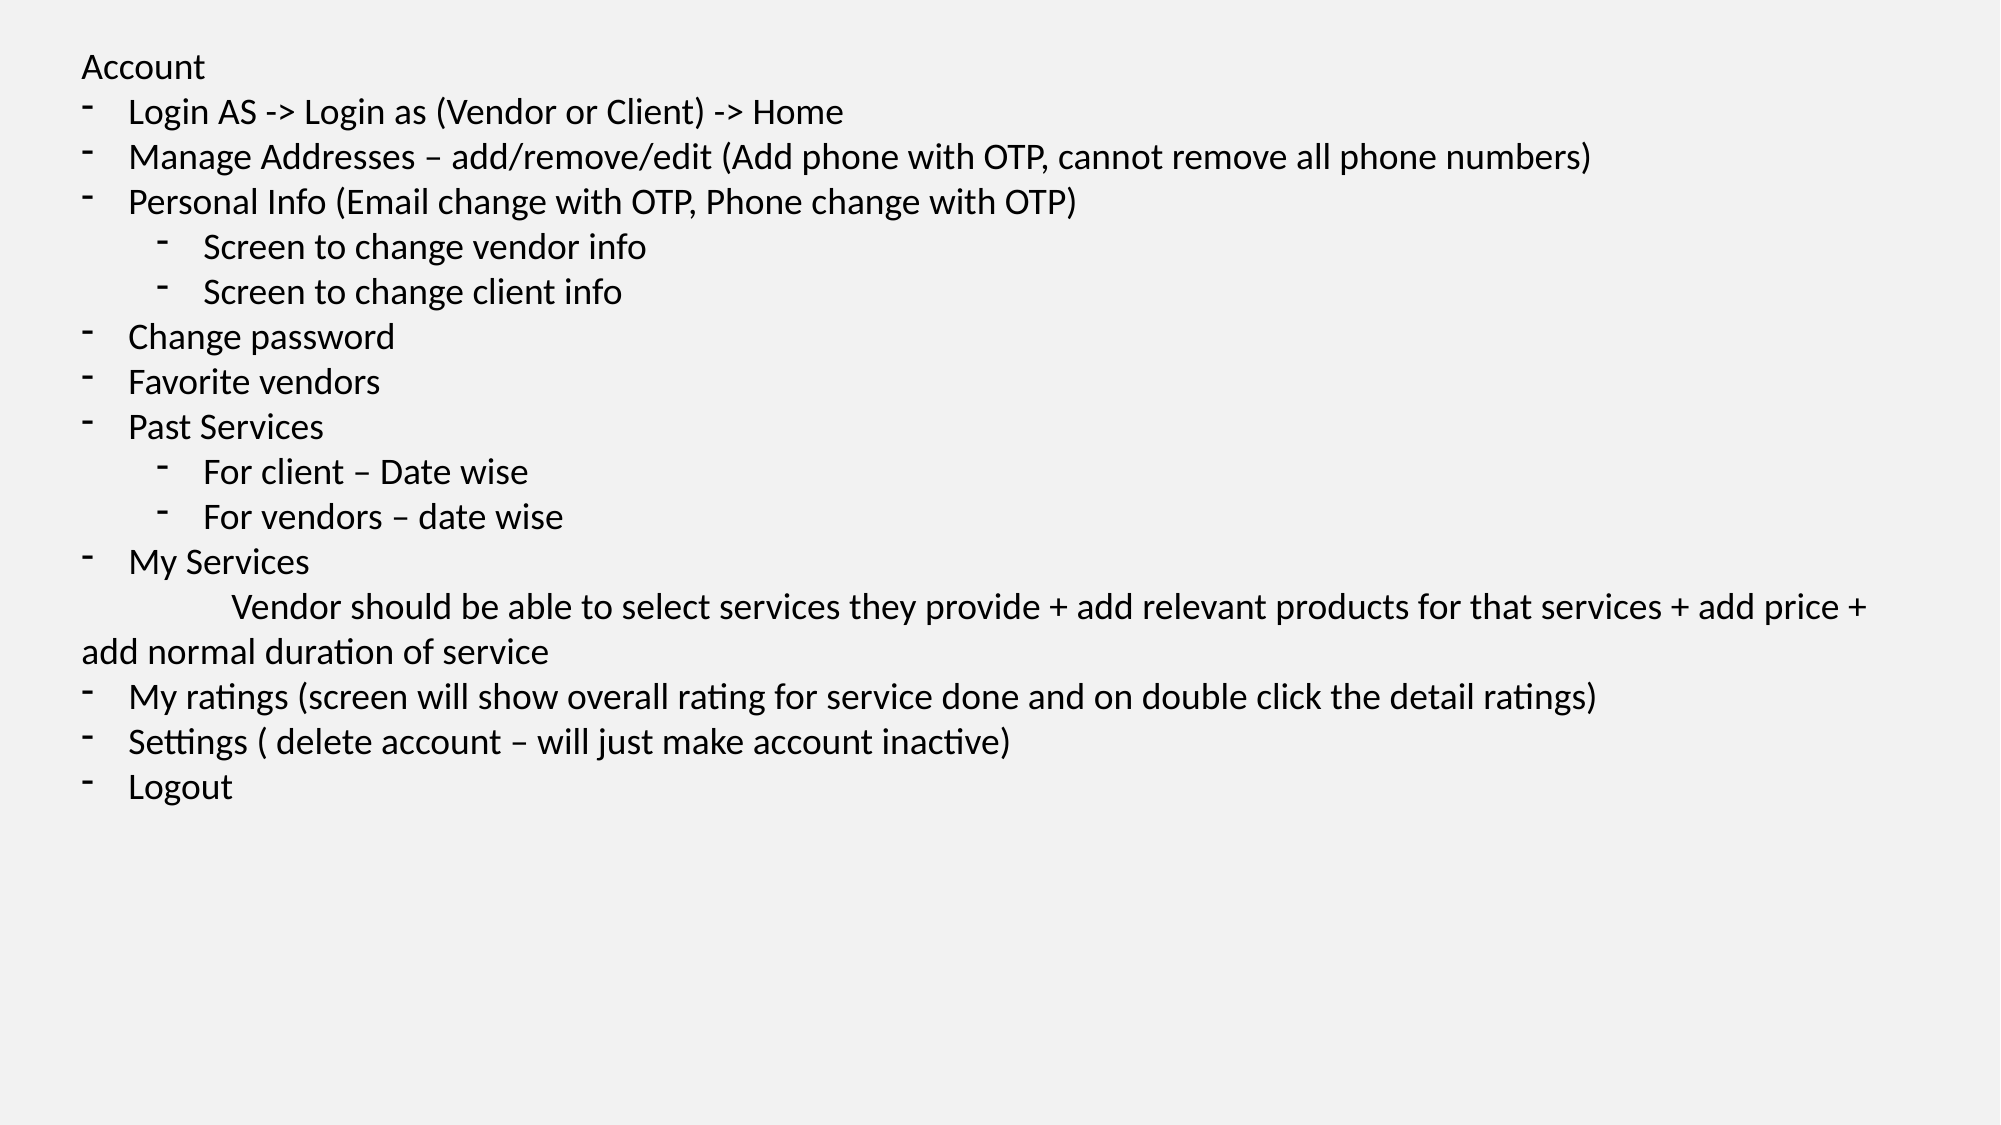

Account
Login AS -> Login as (Vendor or Client) -> Home
Manage Addresses – add/remove/edit (Add phone with OTP, cannot remove all phone numbers)
Personal Info (Email change with OTP, Phone change with OTP)
Screen to change vendor info
Screen to change client info
Change password
Favorite vendors
Past Services
For client – Date wise
For vendors – date wise
My Services
	Vendor should be able to select services they provide + add relevant products for that services + add price + add normal duration of service
My ratings (screen will show overall rating for service done and on double click the detail ratings)
Settings ( delete account – will just make account inactive)
Logout